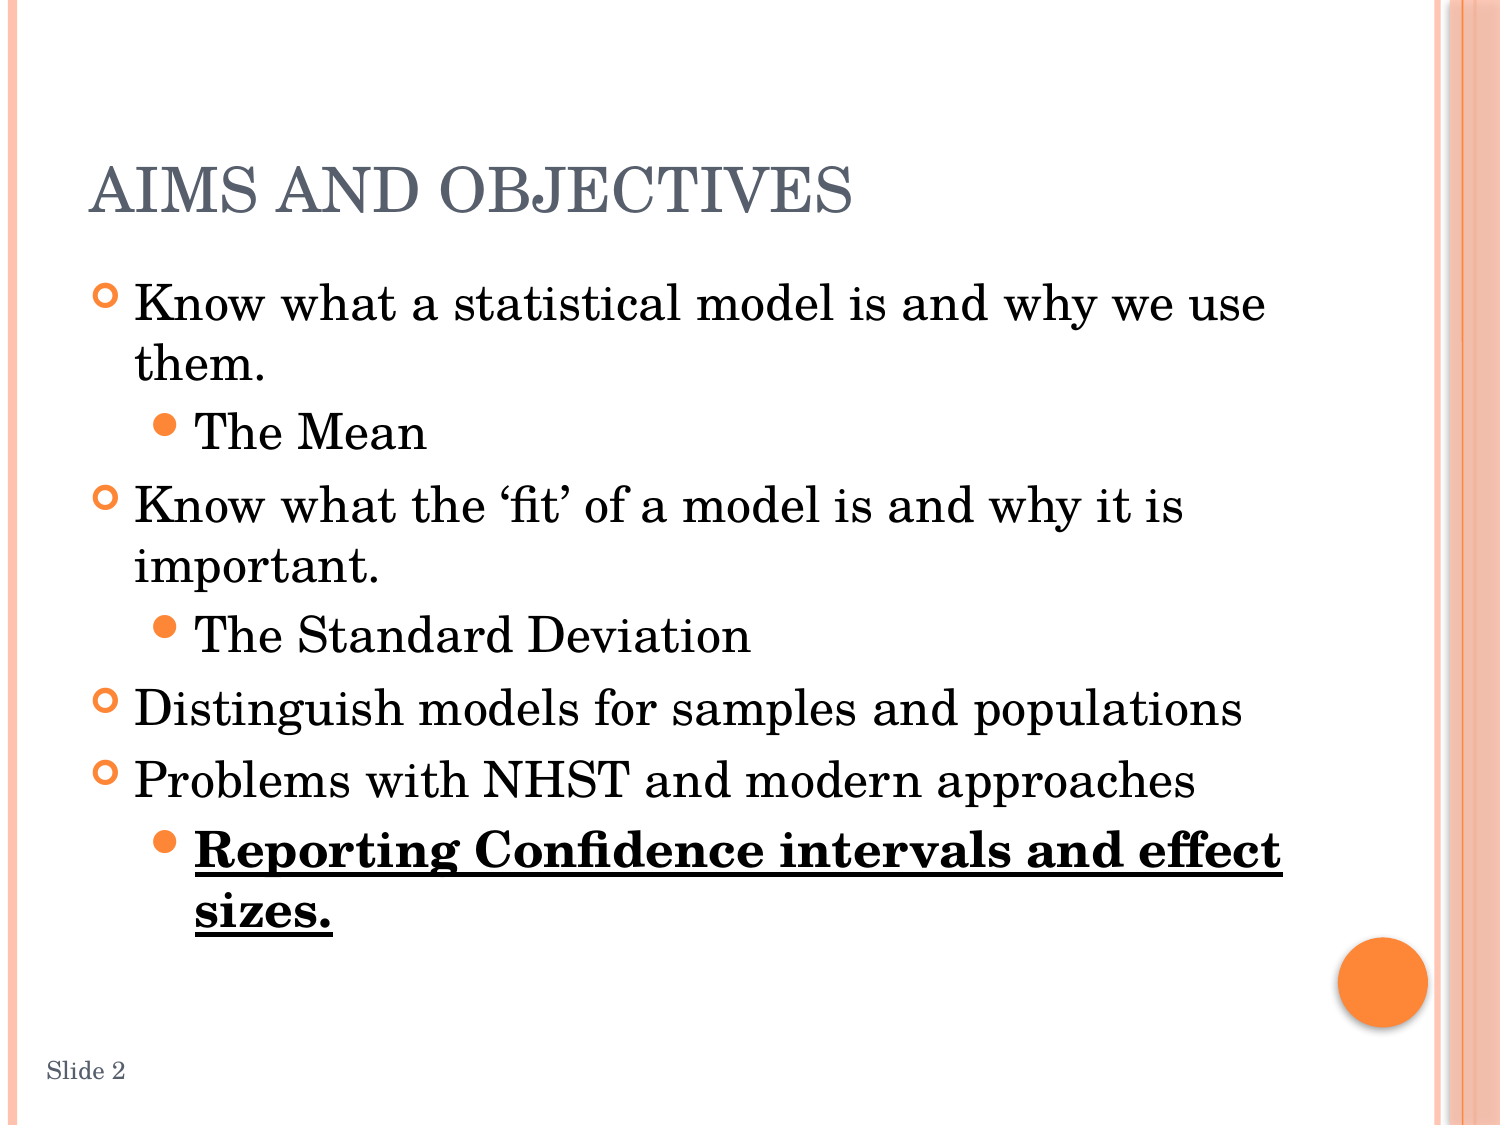

# Aims and Objectives
Know what a statistical model is and why we use them.
The Mean
Know what the ‘fit’ of a model is and why it is important.
The Standard Deviation
Distinguish models for samples and populations
Problems with NHST and modern approaches
Reporting Confidence intervals and effect sizes.
Slide 2